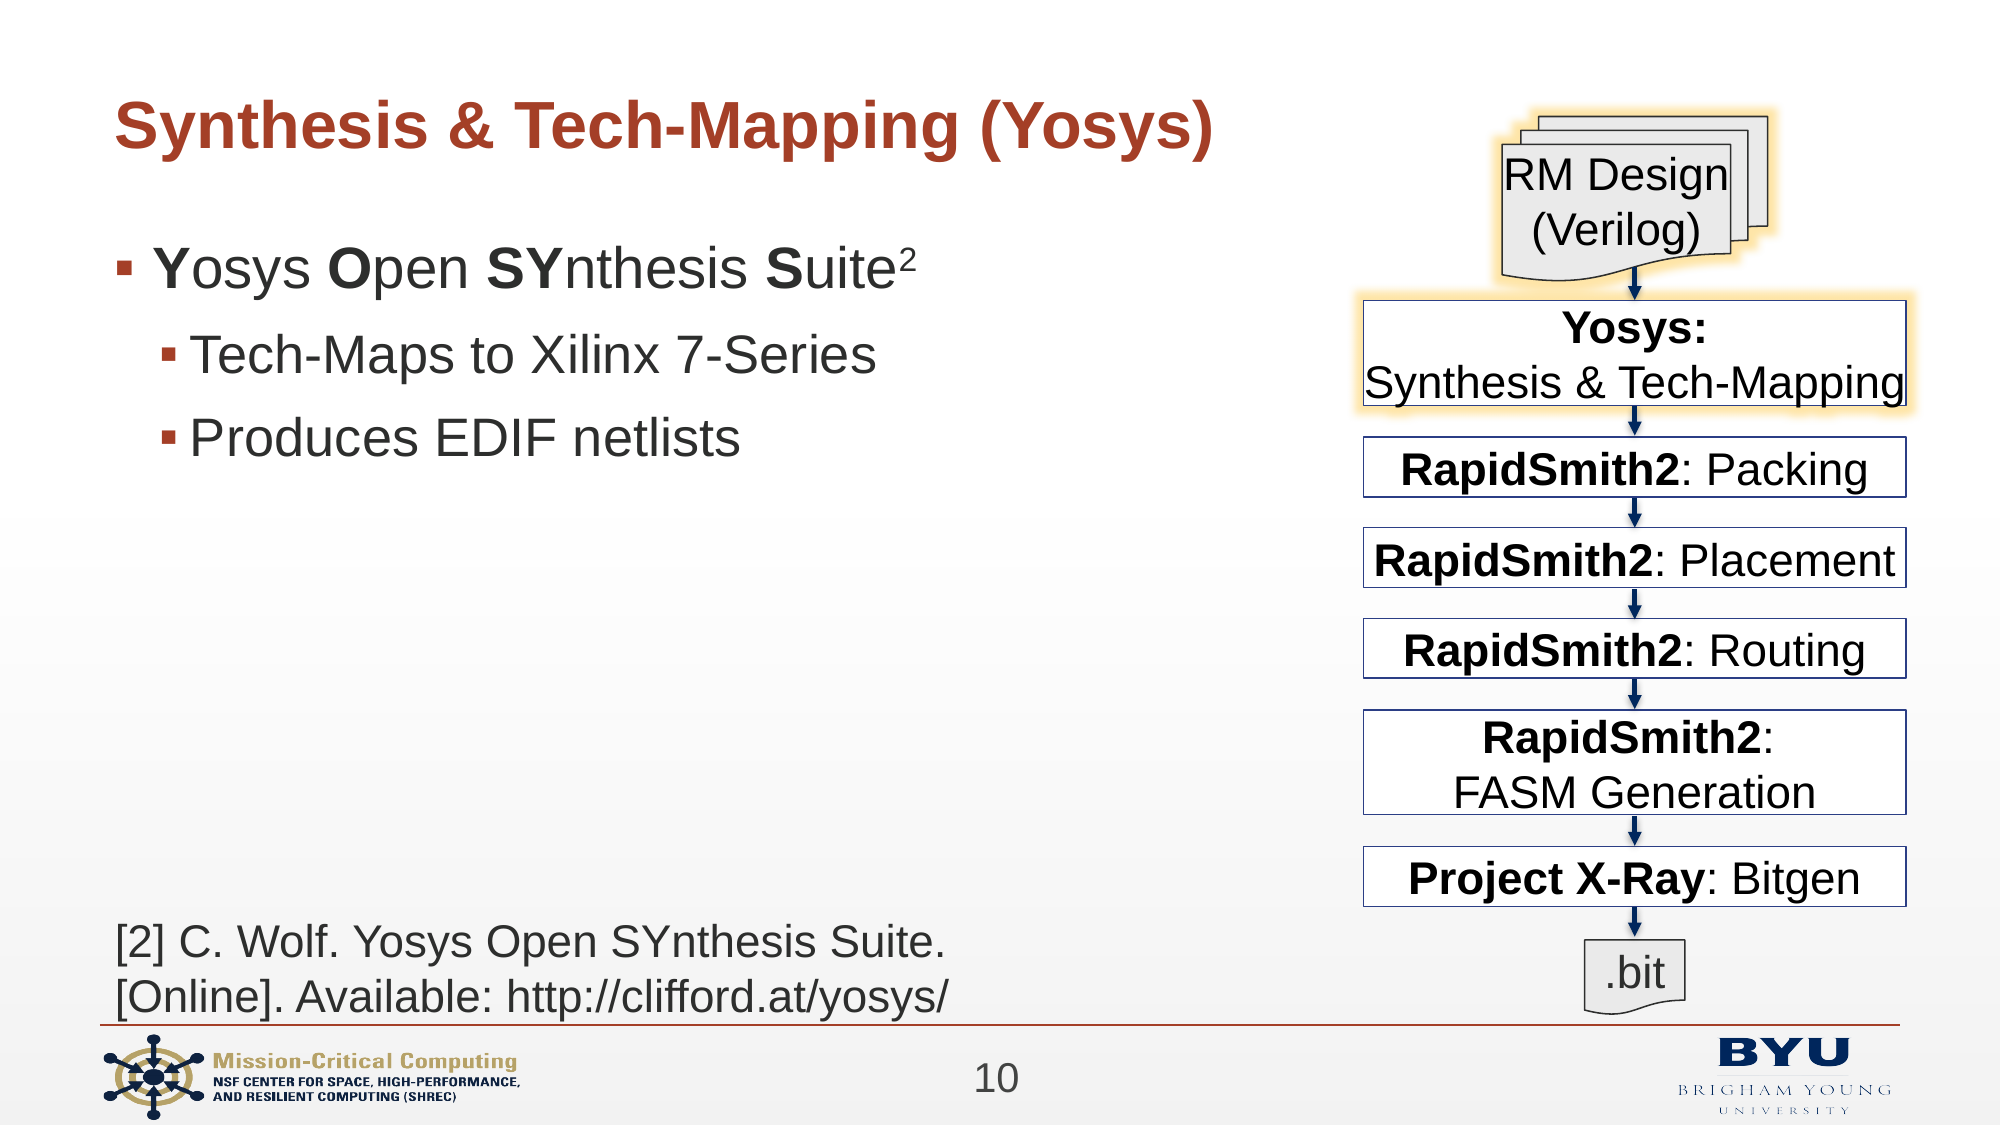

# Synthesis & Tech-Mapping (Yosys)
RM Design
(Verilog)
Yosys:
Synthesis & Tech-Mapping
RapidSmith2: Packing
RapidSmith2: Placement
RapidSmith2: Routing
RapidSmith2:
FASM Generation
Project X-Ray: Bitgen
.bit
Yosys Open SYnthesis Suite2
Tech-Maps to Xilinx 7-Series
Produces EDIF netlists

[2] C. Wolf. Yosys Open SYnthesis Suite. [Online]. Available: http://clifford.at/yosys/
10